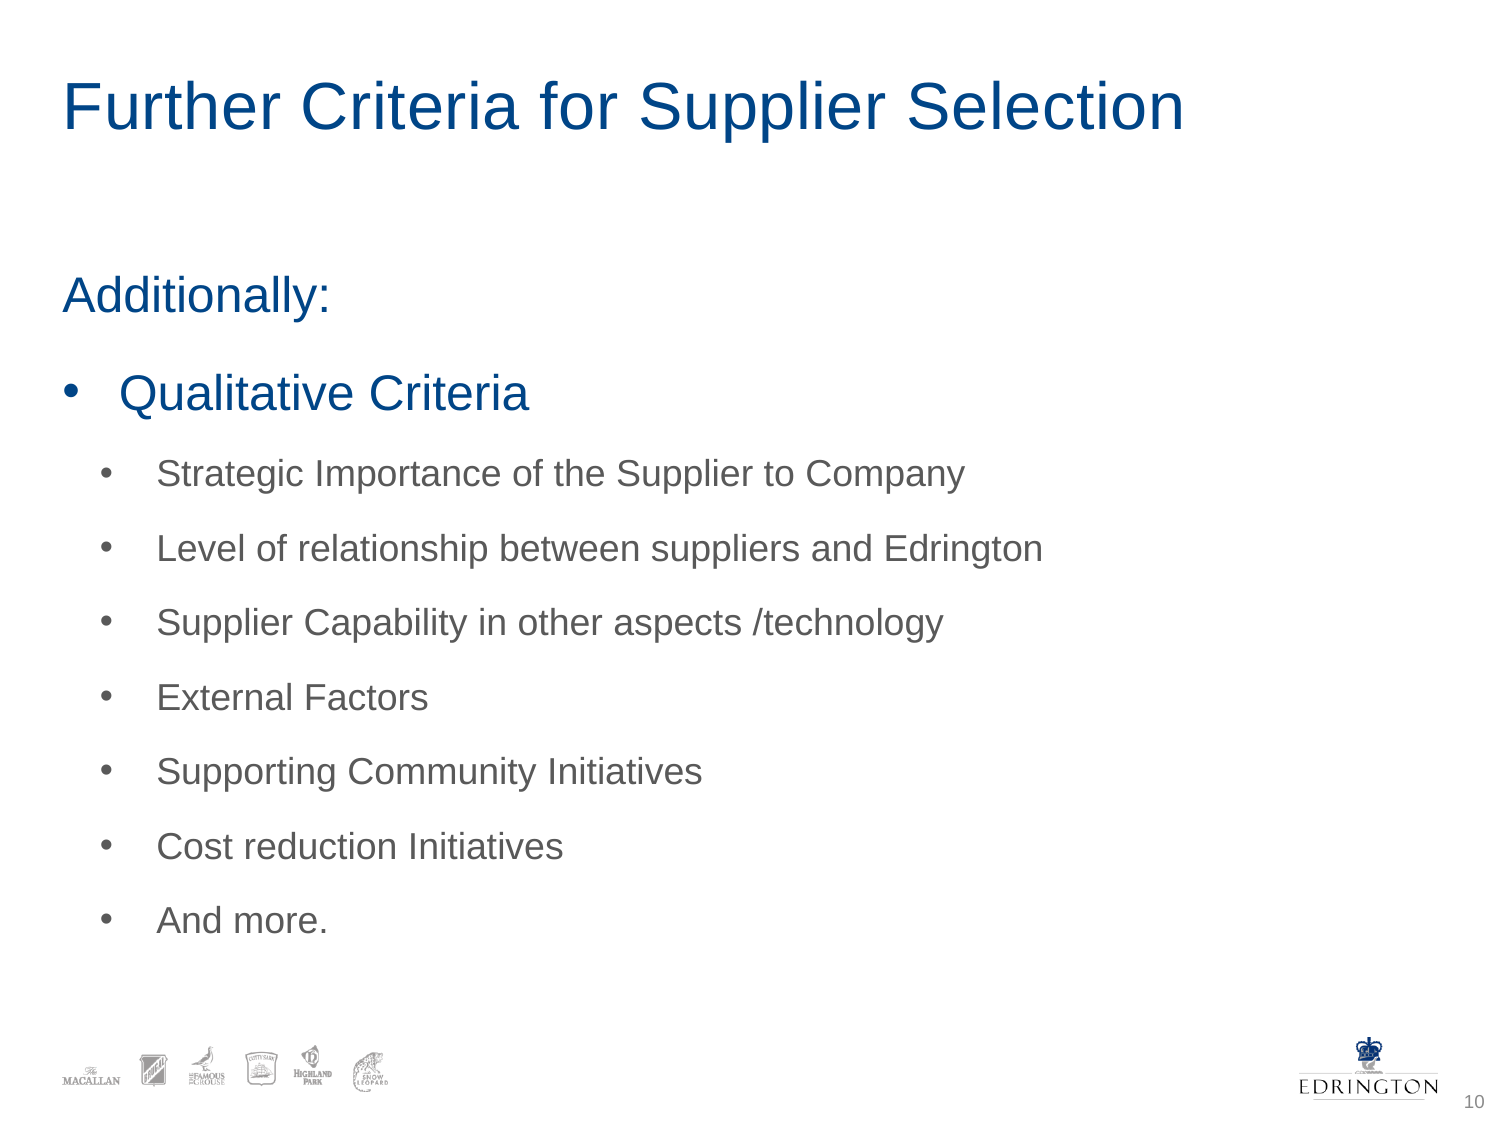

# Further Criteria for Supplier Selection
Additionally:
Qualitative Criteria
Strategic Importance of the Supplier to Company
Level of relationship between suppliers and Edrington
Supplier Capability in other aspects /technology
External Factors
Supporting Community Initiatives
Cost reduction Initiatives
And more.
10